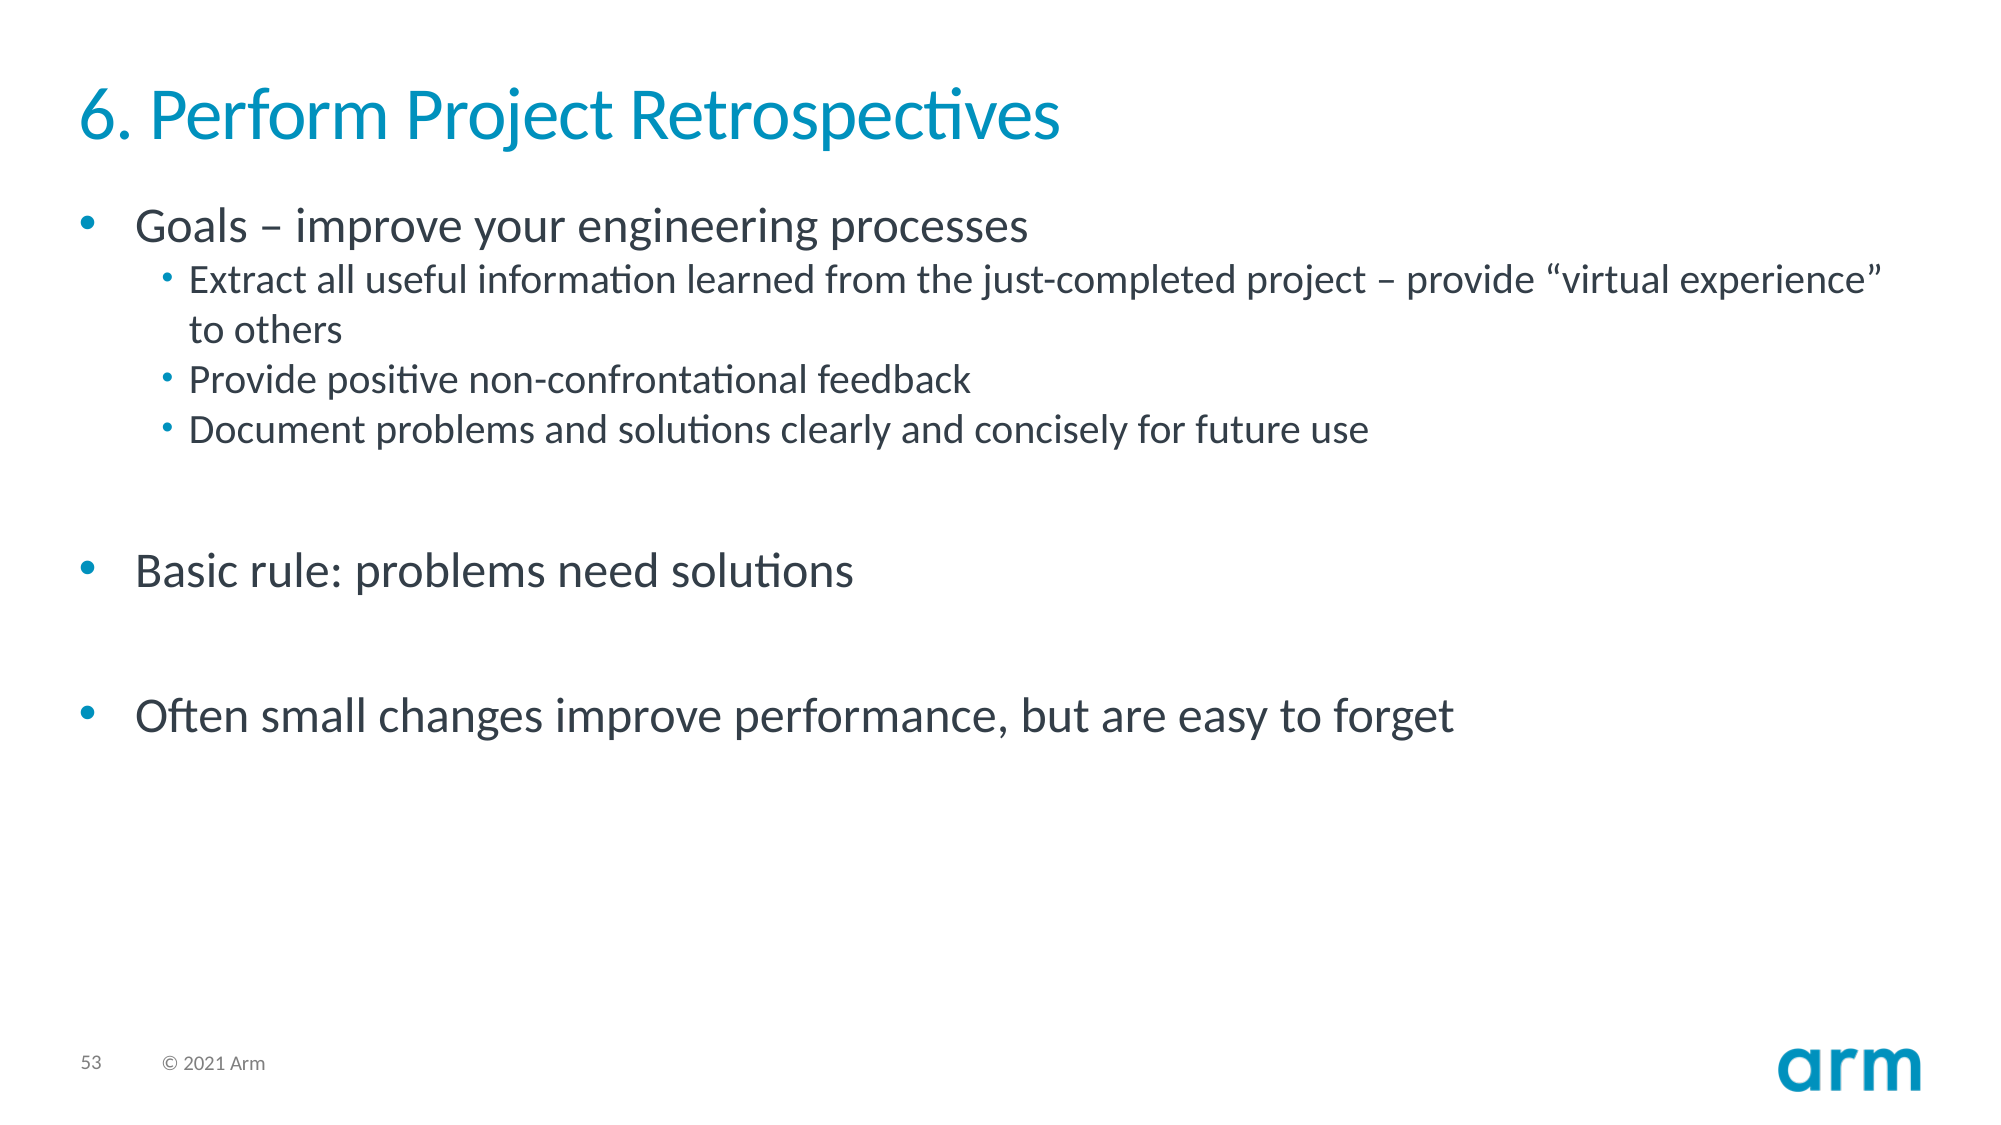

# 6. Perform Project Retrospectives
Goals – improve your engineering processes
Extract all useful information learned from the just-completed project – provide “virtual experience” to others
Provide positive non-confrontational feedback
Document problems and solutions clearly and concisely for future use

Basic rule: problems need solutions

Often small changes improve performance, but are easy to forget